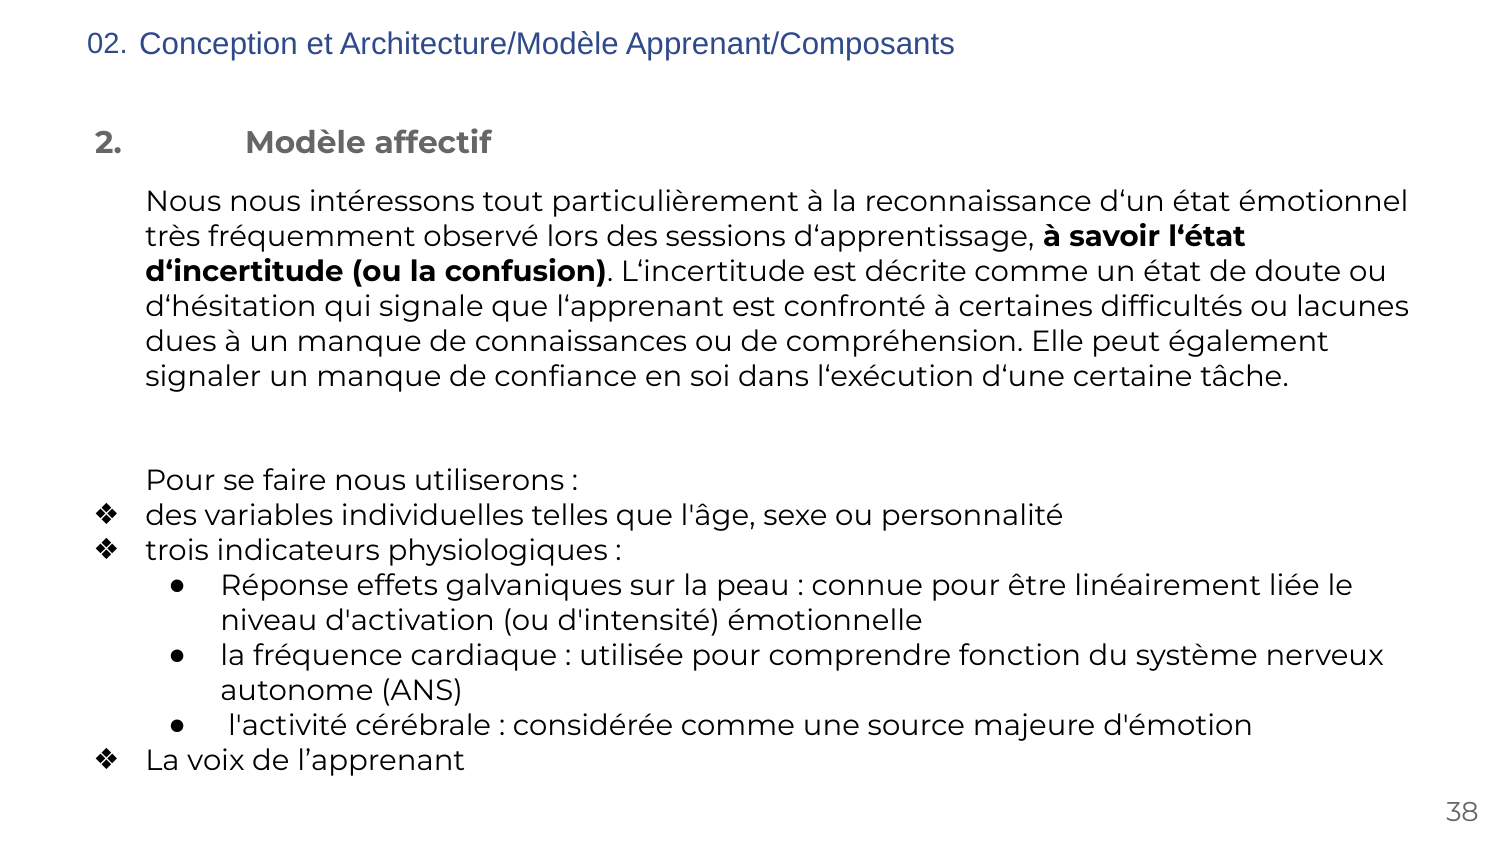

# Conception et Architecture/Modèle Apprenant/Composants
02.
2.	Modèle affectif
Nous nous intéressons tout particulièrement à la reconnaissance d‘un état émotionnel
très fréquemment observé lors des sessions d‘apprentissage, à savoir l‘état d‘incertitude (ou la confusion). L‘incertitude est décrite comme un état de doute ou d‘hésitation qui signale que l‘apprenant est confronté à certaines difficultés ou lacunes dues à un manque de connaissances ou de compréhension. Elle peut également signaler un manque de confiance en soi dans l‘exécution d‘une certaine tâche.

Pour se faire nous utiliserons :
des variables individuelles telles que l'âge, sexe ou personnalité
trois indicateurs physiologiques :
Réponse effets galvaniques sur la peau : connue pour être linéairement liée le niveau d'activation (ou d'intensité) émotionnelle
la fréquence cardiaque : utilisée pour comprendre fonction du système nerveux autonome (ANS)
 l'activité cérébrale : considérée comme une source majeure d'émotion
La voix de l’apprenant

38